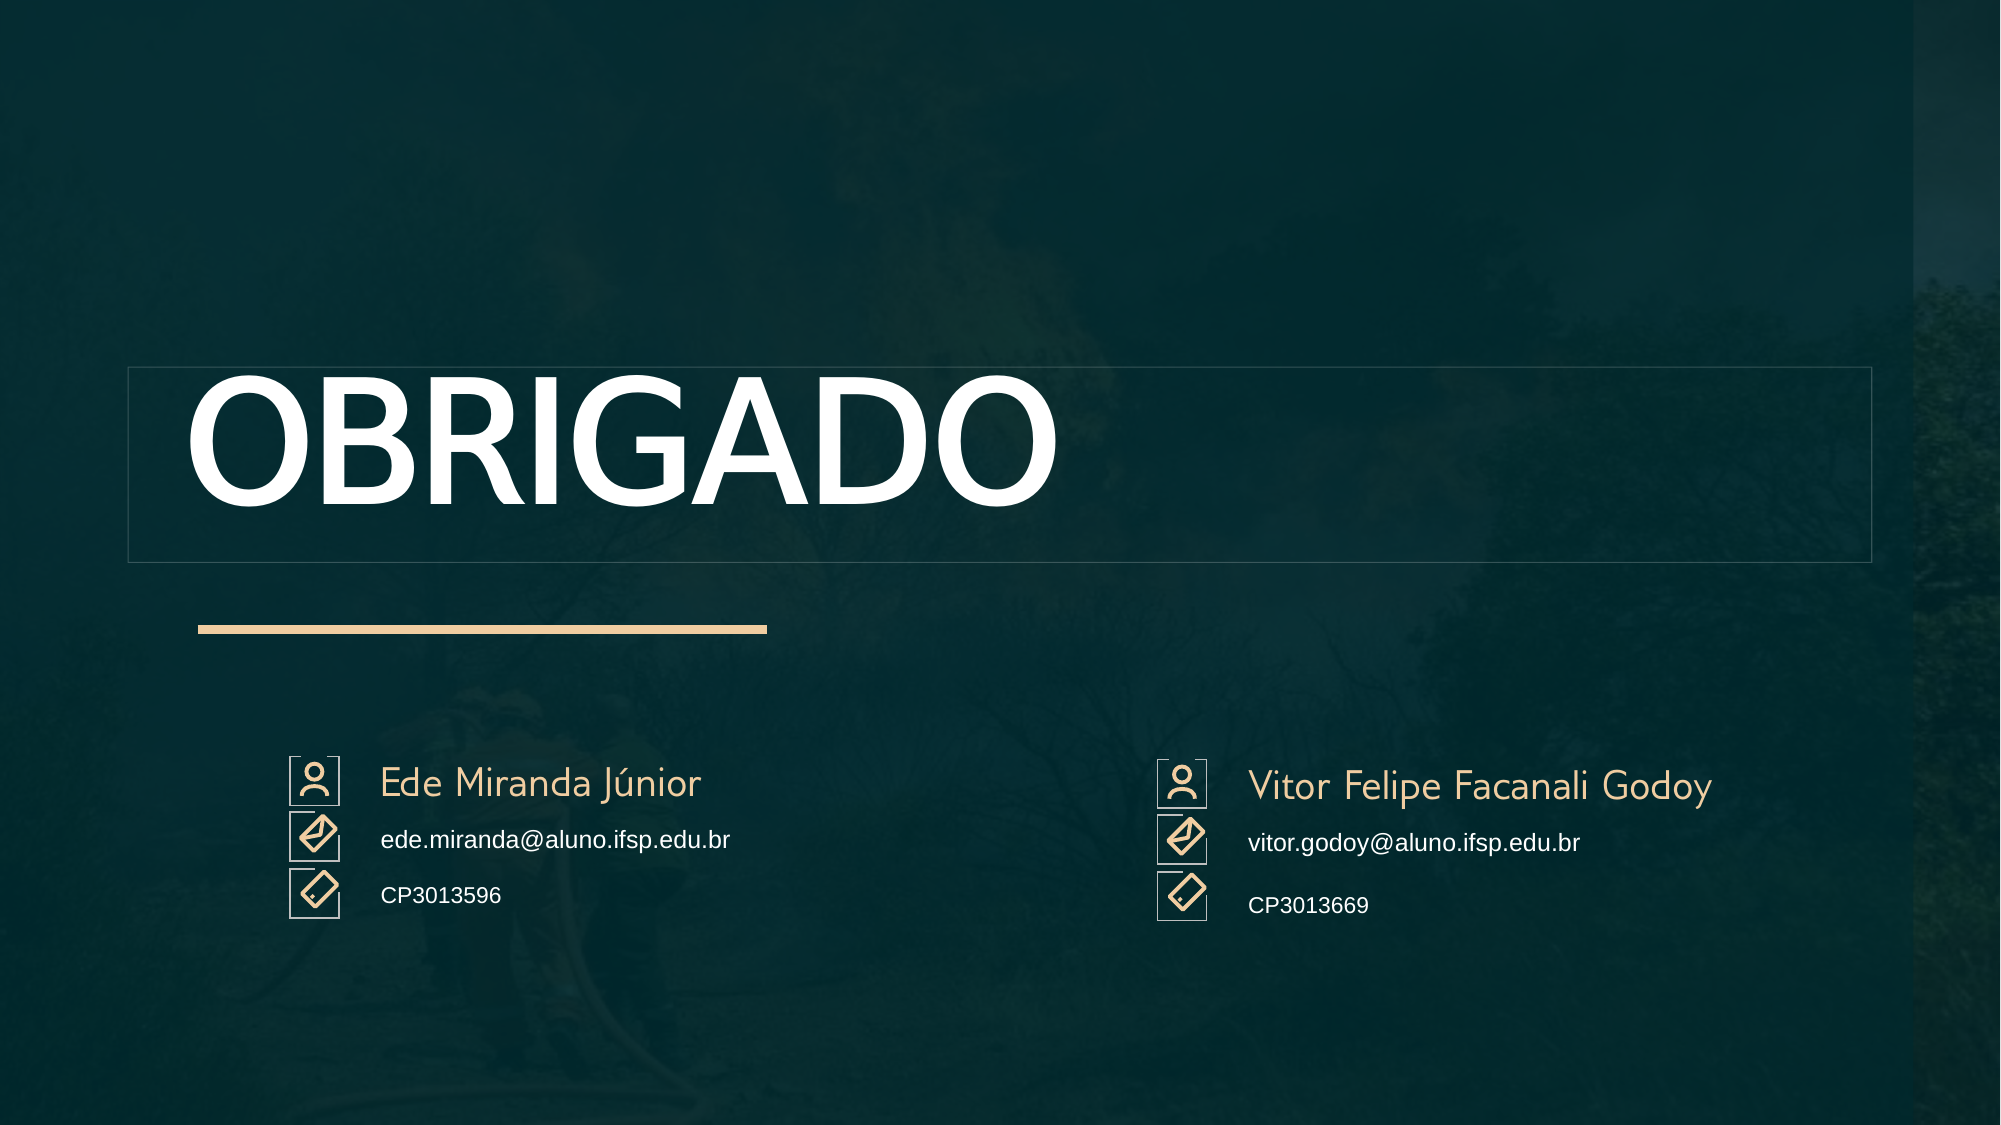

# Obrigado

Ede Miranda Júnior

Vitor Felipe Facanali Godoy

ede.miranda@aluno.ifsp.edu.br
vitor.godoy@aluno.ifsp.edu.br

CP3013596
CP3013669